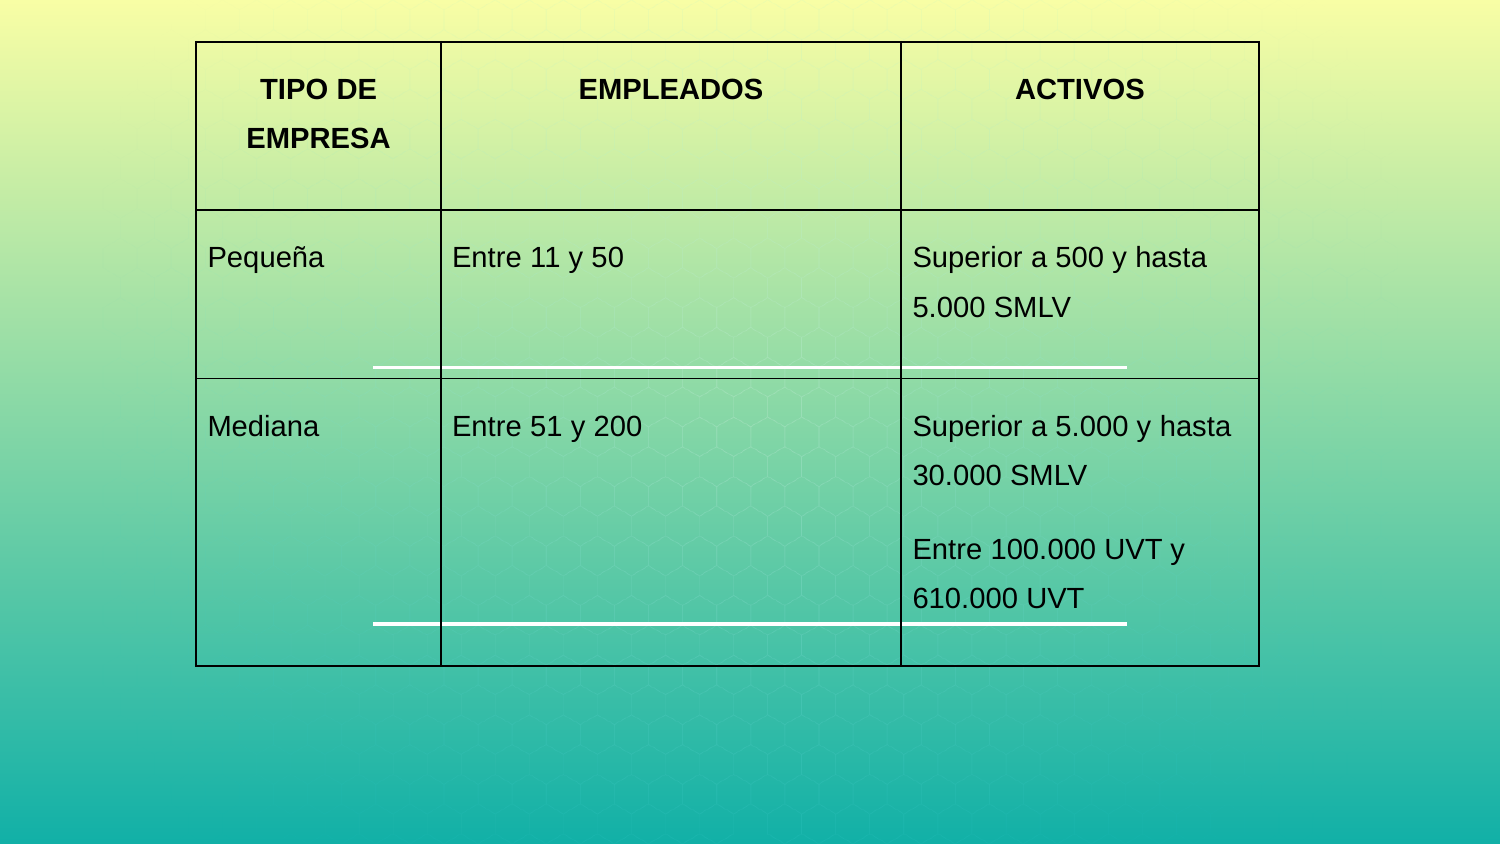

| TIPO DE EMPRESA | EMPLEADOS | ACTIVOS |
| --- | --- | --- |
| Pequeña | Entre 11 y 50 | Superior a 500 y hasta 5.000 SMLV |
| Mediana | Entre 51 y 200 | Superior a 5.000 y hasta 30.000 SMLV Entre 100.000 UVT y 610.000 UVT |